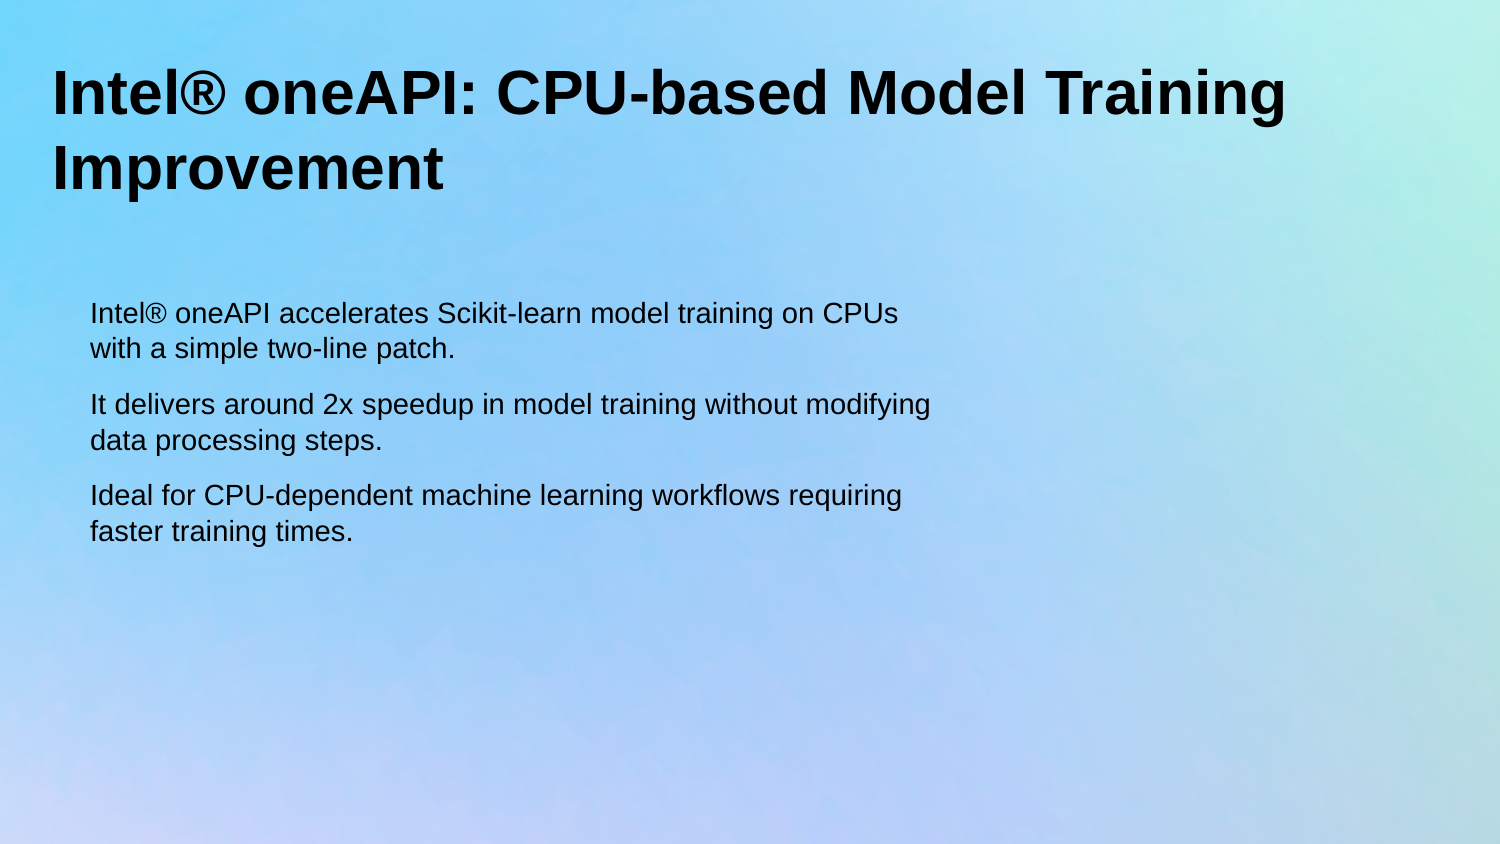

# Intel® oneAPI: CPU-based Model Training Improvement
Intel® oneAPI accelerates Scikit-learn model training on CPUs with a simple two-line patch.
It delivers around 2x speedup in model training without modifying data processing steps.
Ideal for CPU-dependent machine learning workflows requiring faster training times.